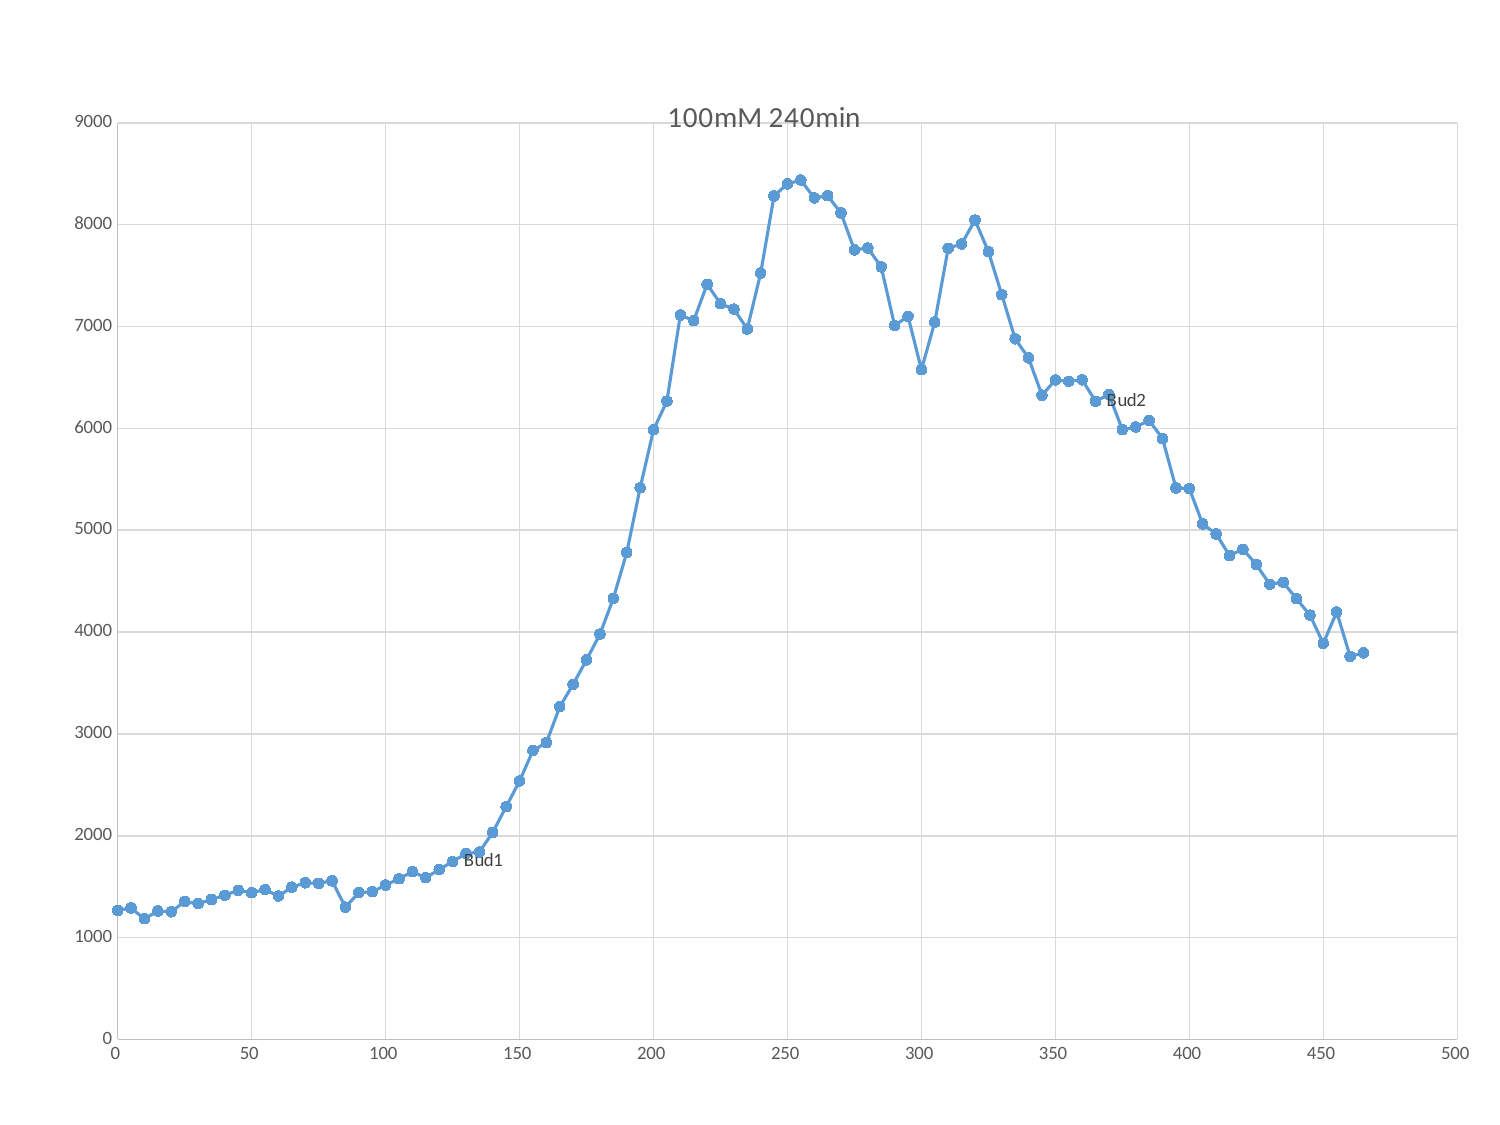

### Chart: 100mM 240min

| Category |  |
|---|---|